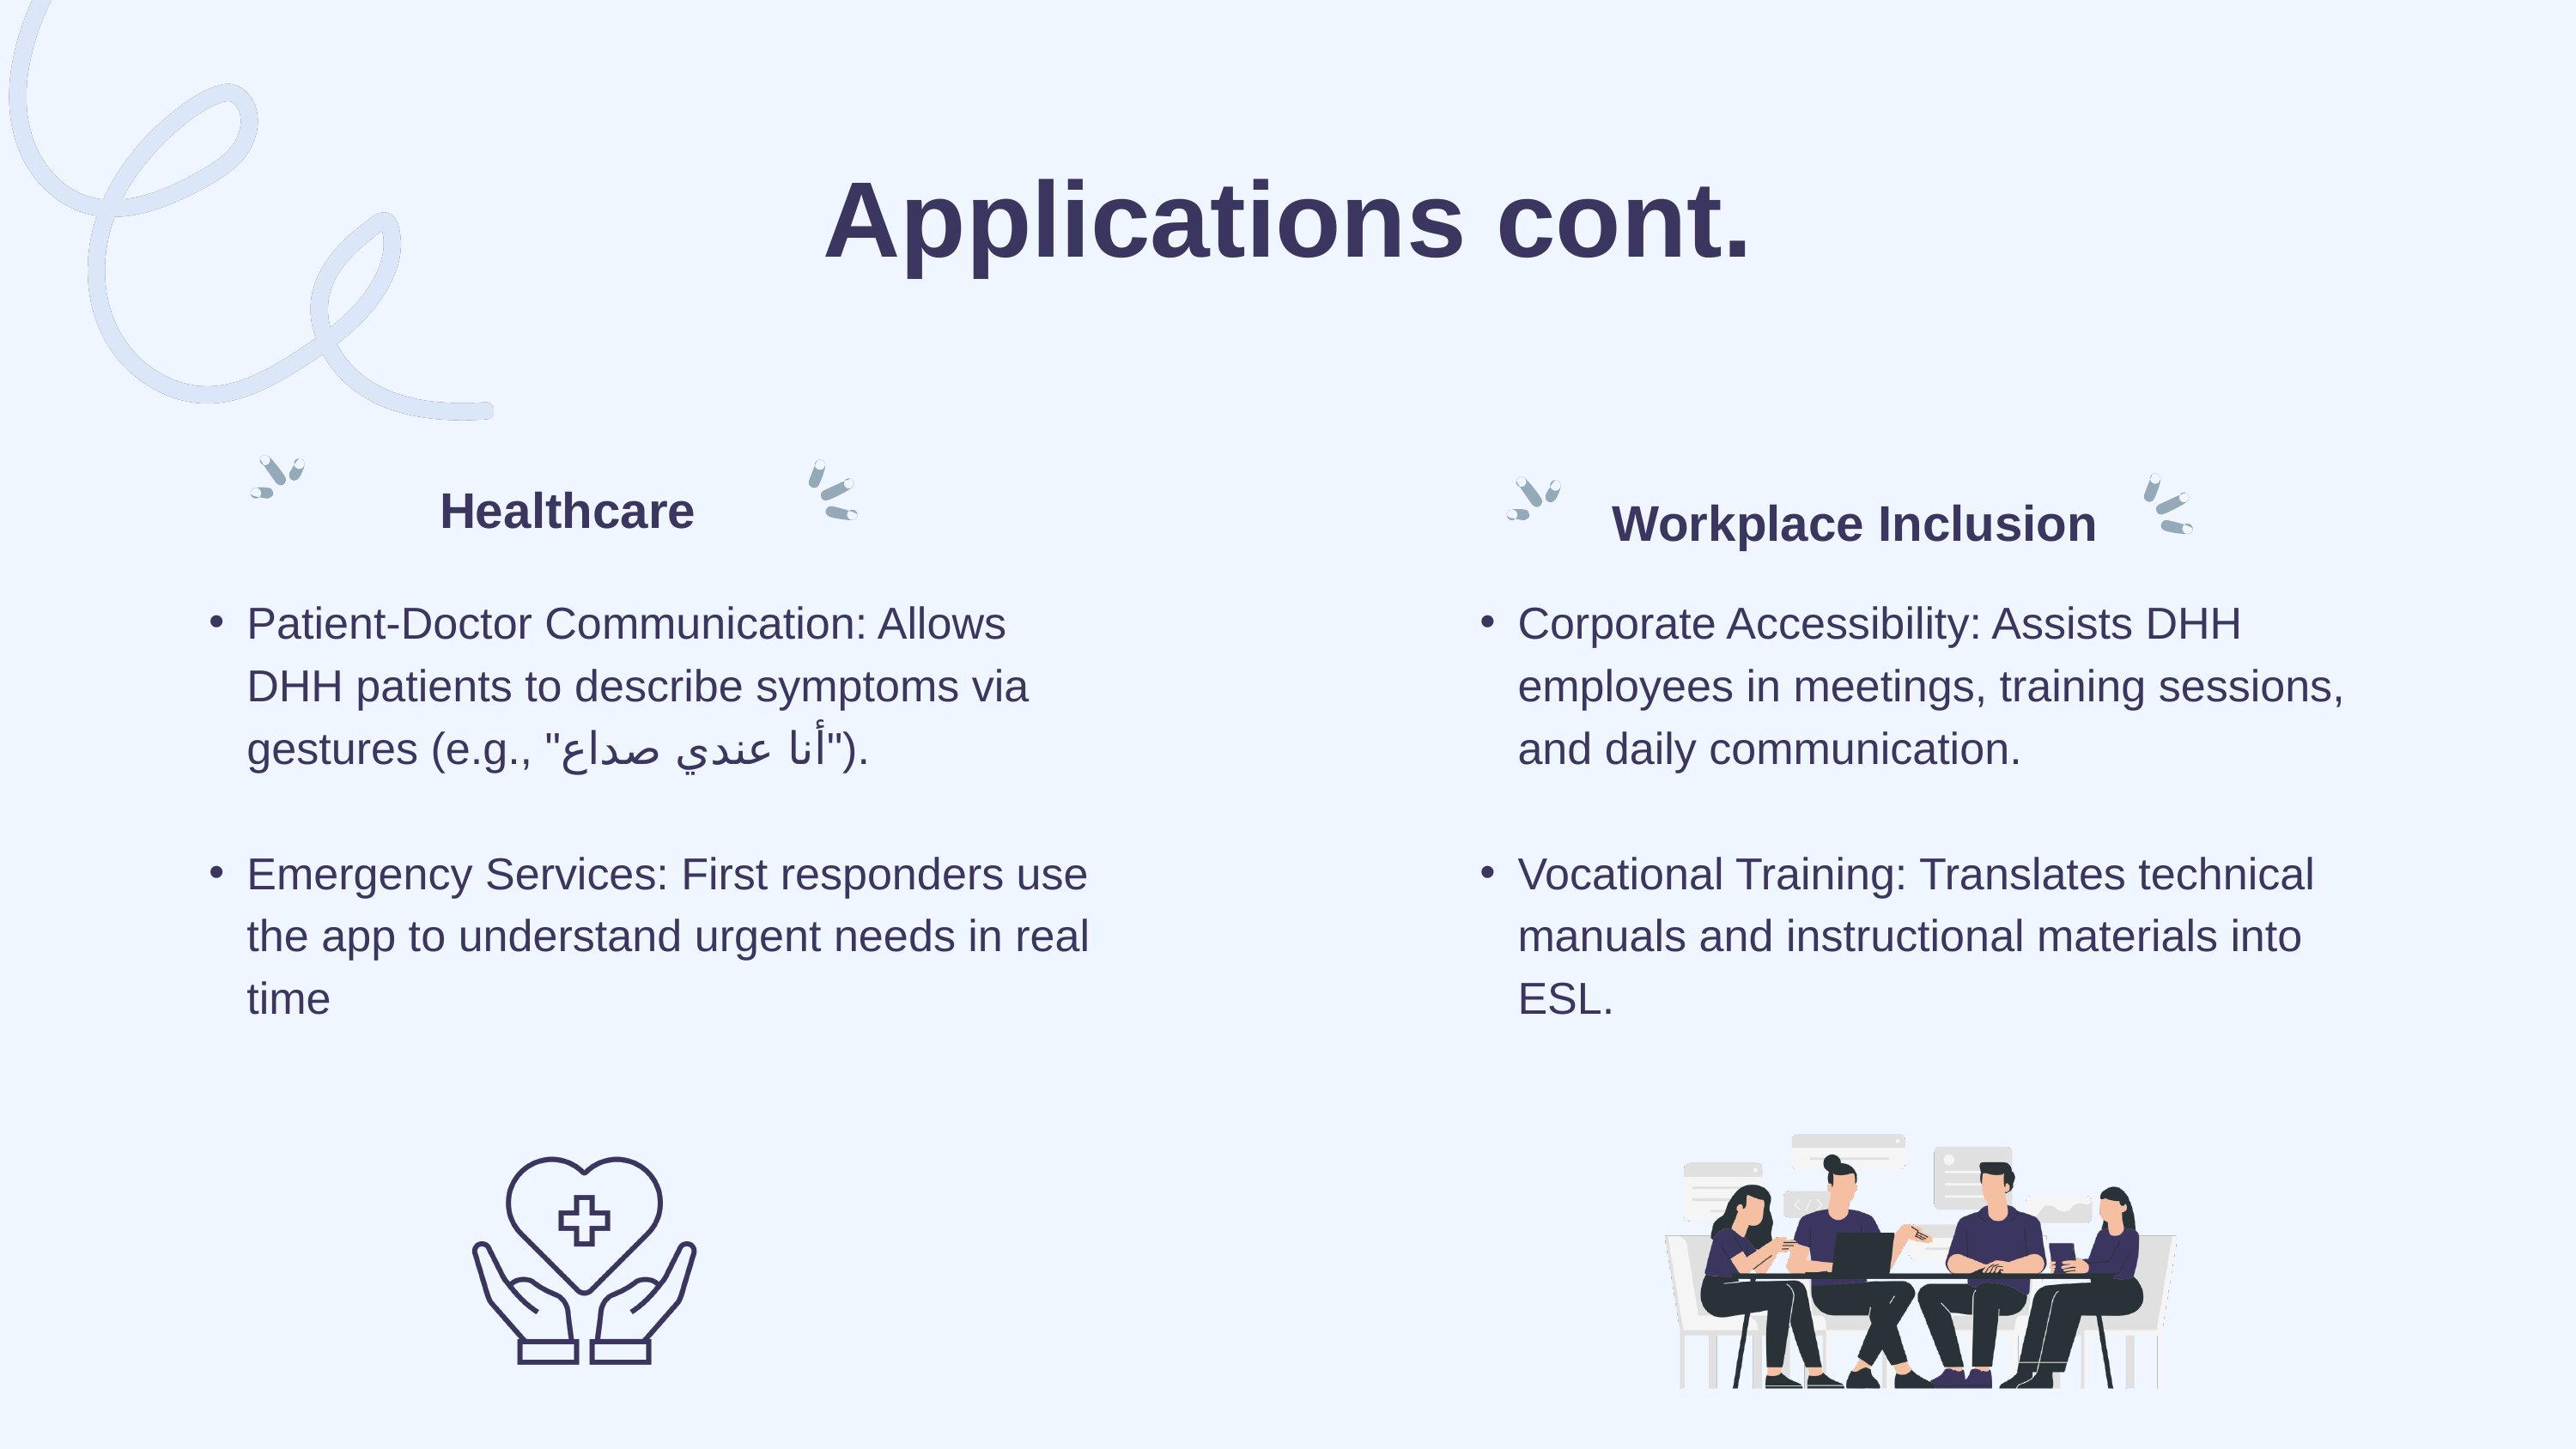

Applications cont.

Healthcare

Workplace Inclusion

Patient-Doctor Communication: Allows DHH patients to describe symptoms via gestures (e.g., "أنا عندي صداع").

Emergency Services: First responders use the app to understand urgent needs in real time

Corporate Accessibility: Assists DHH employees in meetings, training sessions, and daily communication.

Vocational Training: Translates technical manuals and instructional materials into ESL.